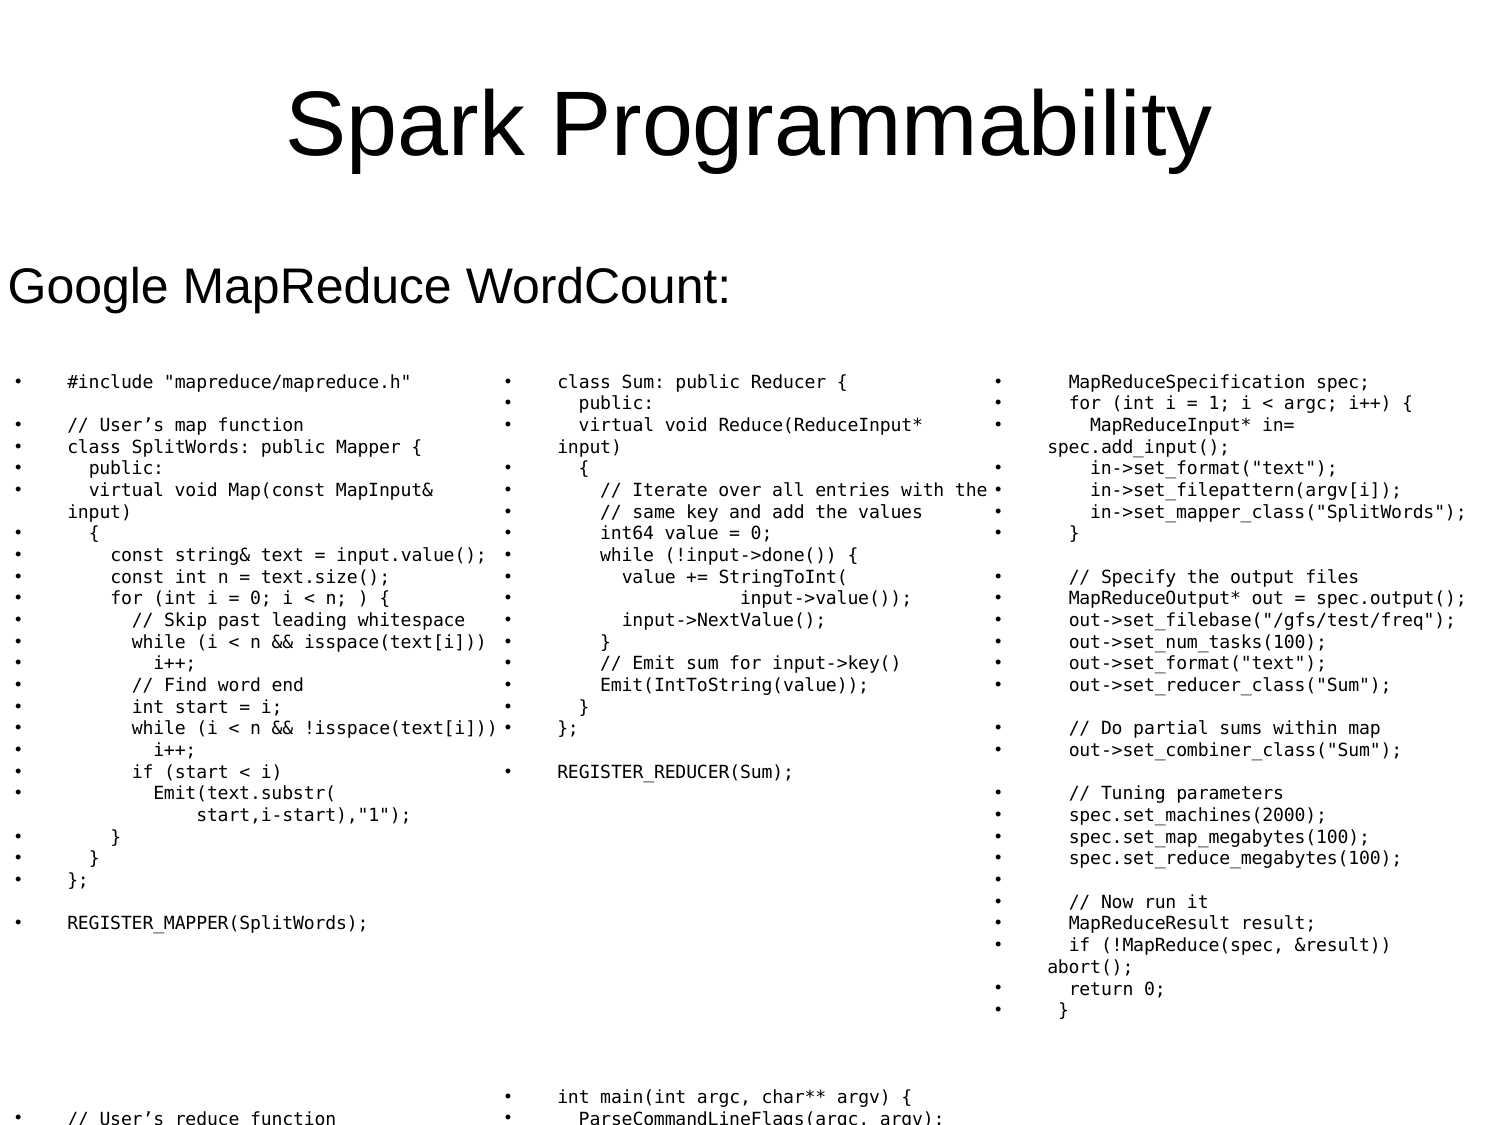

# Spark Programmability
Google MapReduce WordCount:
#include "mapreduce/mapreduce.h"

// User’s map function
class SplitWords: public Mapper {
  public:
  virtual void Map(const MapInput& input)
  {
    const string& text = input.value();
    const int n = text.size();
    for (int i = 0; i < n; ) {
      // Skip past leading whitespace
      while (i < n && isspace(text[i]))
        i++;
      // Find word end
      int start = i;
      while (i < n && !isspace(text[i]))
        i++;
      if (start < i)
        Emit(text.substr(
            start,i-start),"1");
    }
  }
};

REGISTER_MAPPER(SplitWords);

// User’s reduce function
class Sum: public Reducer {
  public:
  virtual void Reduce(ReduceInput* input)
  {
    // Iterate over all entries with the
    // same key and add the values
    int64 value = 0;
    while (!input->done()) {
      value += StringToInt(
                 input->value());
      input->NextValue();
    }
    // Emit sum for input->key()
    Emit(IntToString(value));
  }
};

REGISTER_REDUCER(Sum);

int main(int argc, char** argv) {
  ParseCommandLineFlags(argc, argv);
  MapReduceSpecification spec;
  for (int i = 1; i < argc; i++) {
    MapReduceInput* in= spec.add_input();
    in->set_format("text");
    in->set_filepattern(argv[i]);
    in->set_mapper_class("SplitWords");
  }

  // Specify the output files
  MapReduceOutput* out = spec.output();
  out->set_filebase("/gfs/test/freq");
  out->set_num_tasks(100);
  out->set_format("text");
  out->set_reducer_class("Sum");

  // Do partial sums within map
  out->set_combiner_class("Sum");

  // Tuning parameters
  spec.set_machines(2000);
  spec.set_map_megabytes(100);
  spec.set_reduce_megabytes(100);

  // Now run it
  MapReduceResult result;
  if (!MapReduce(spec, &result)) abort();
  return 0;
 }